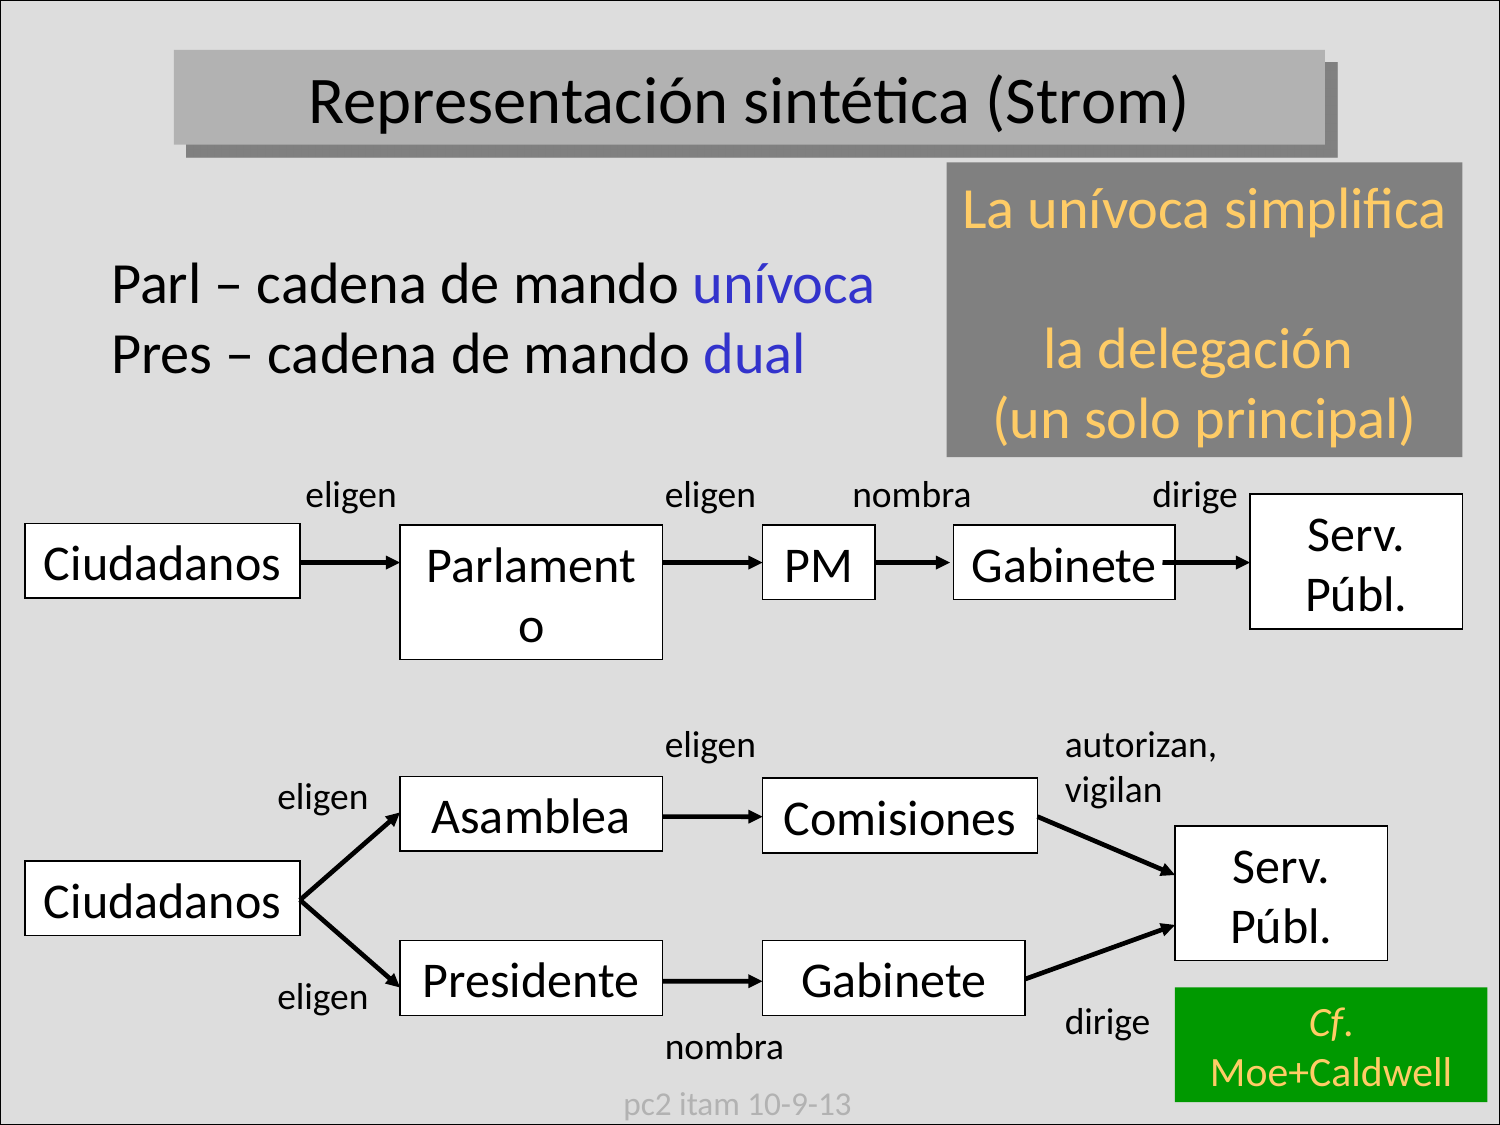

Representación sintética (Strom)
La unívoca simplifica
la delegación
(un solo principal)
Parl – cadena de mando unívoca
Pres – cadena de mando dual
eligen
eligen
nombra
dirige
Serv. Públ.
Ciudadanos
Parlamento
PM
Gabinete

eligen
autorizan, vigilan
eligen
Asamblea
Comisiones

Serv. Públ.
Ciudadanos

Presidente
Gabinete
eligen

dirige
nombra
Cf. Moe+Caldwell